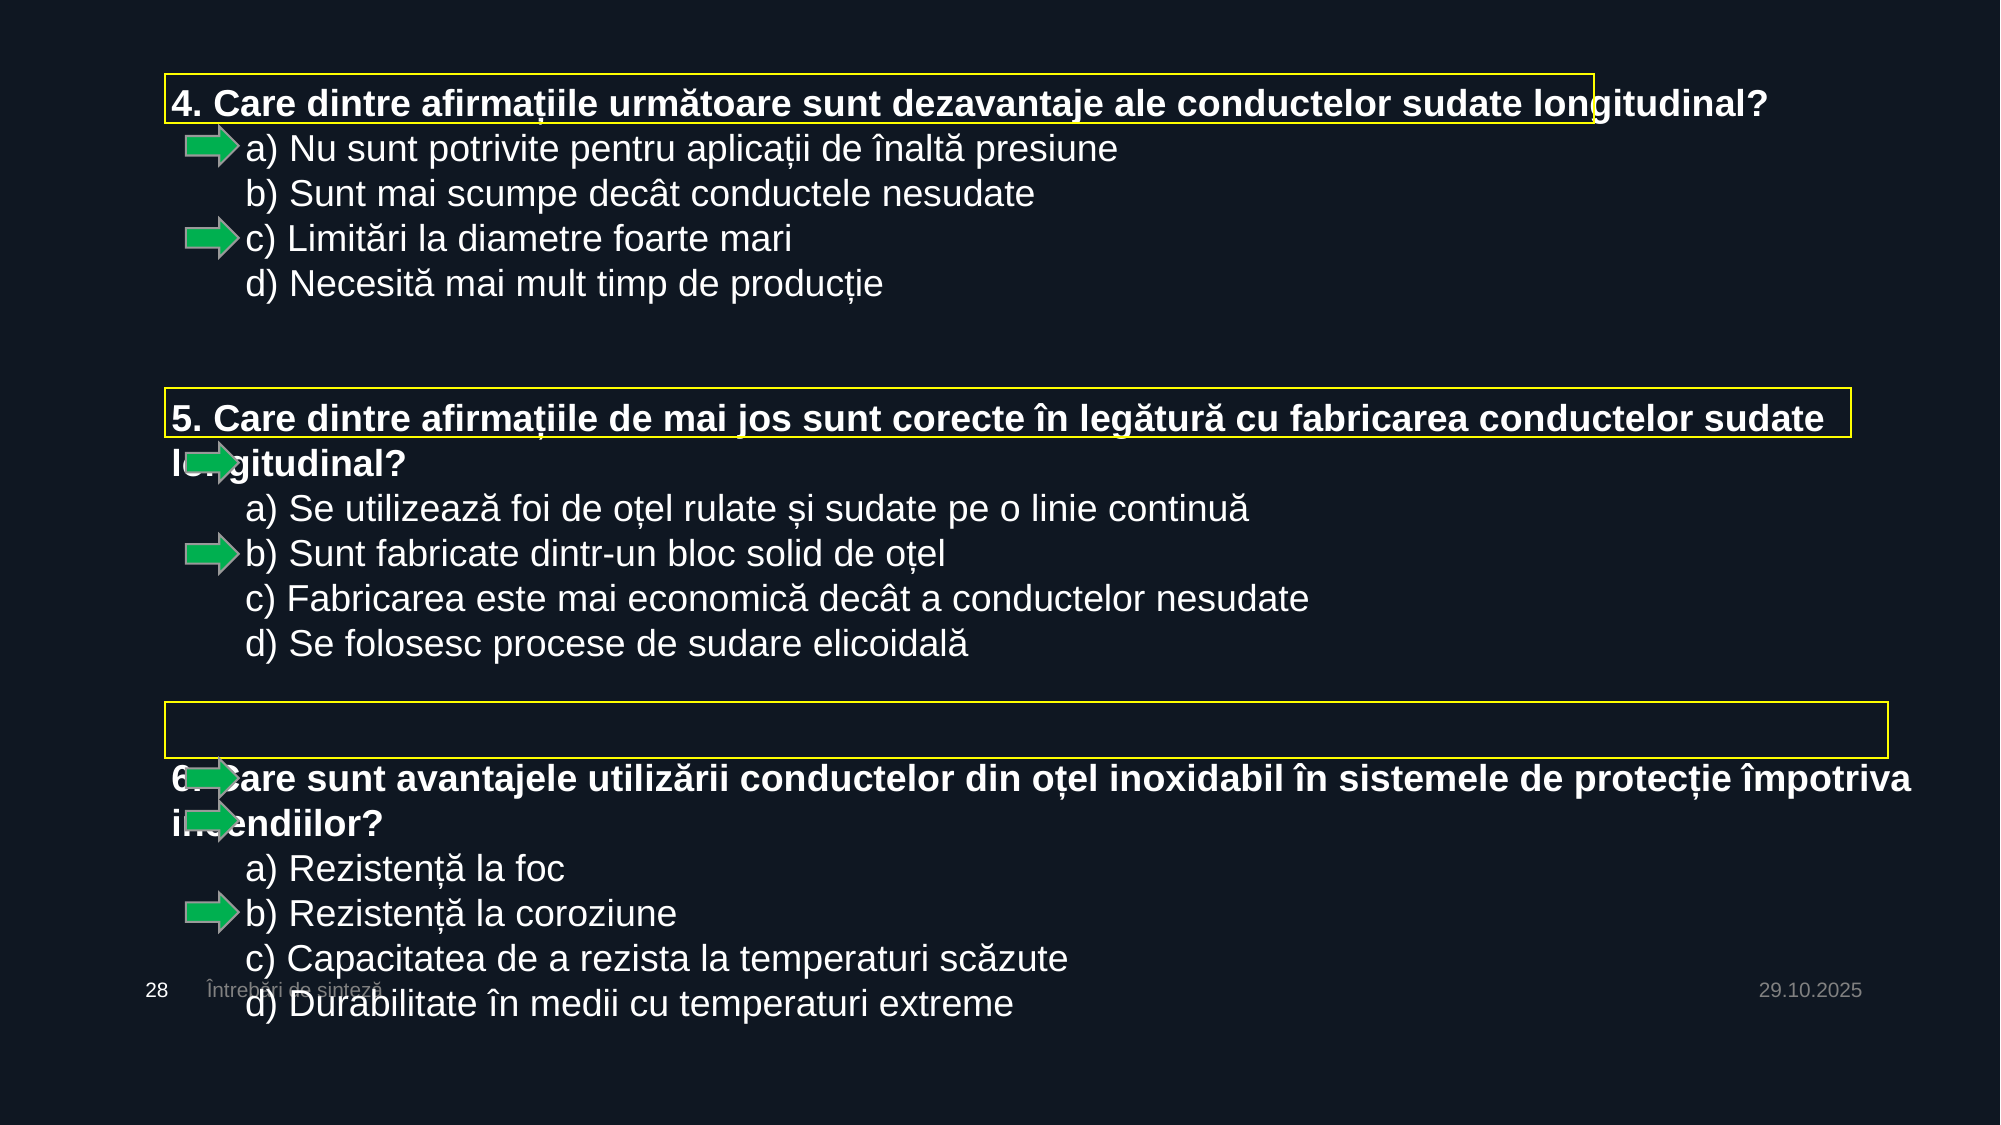

4. Care dintre afirmațiile următoare sunt dezavantaje ale conductelor sudate longitudinal?
a) Nu sunt potrivite pentru aplicații de înaltă presiune
b) Sunt mai scumpe decât conductele nesudate
c) Limitări la diametre foarte mari
d) Necesită mai mult timp de producție

5. Care dintre afirmațiile de mai jos sunt corecte în legătură cu fabricarea conductelor sudate longitudinal?
	a) Se utilizează foi de oțel rulate și sudate pe o linie continuă
b) Sunt fabricate dintr-un bloc solid de oțel
c) Fabricarea este mai economică decât a conductelor nesudate
d) Se folosesc procese de sudare elicoidală

6. Care sunt avantajele utilizării conductelor din oțel inoxidabil în sistemele de protecție împotriva incendiilor?
	a) Rezistență la foc
b) Rezistență la coroziune
c) Capacitatea de a rezista la temperaturi scăzute
d) Durabilitate în medii cu temperaturi extreme

Întrebări de sinteză
29.10.2025
28